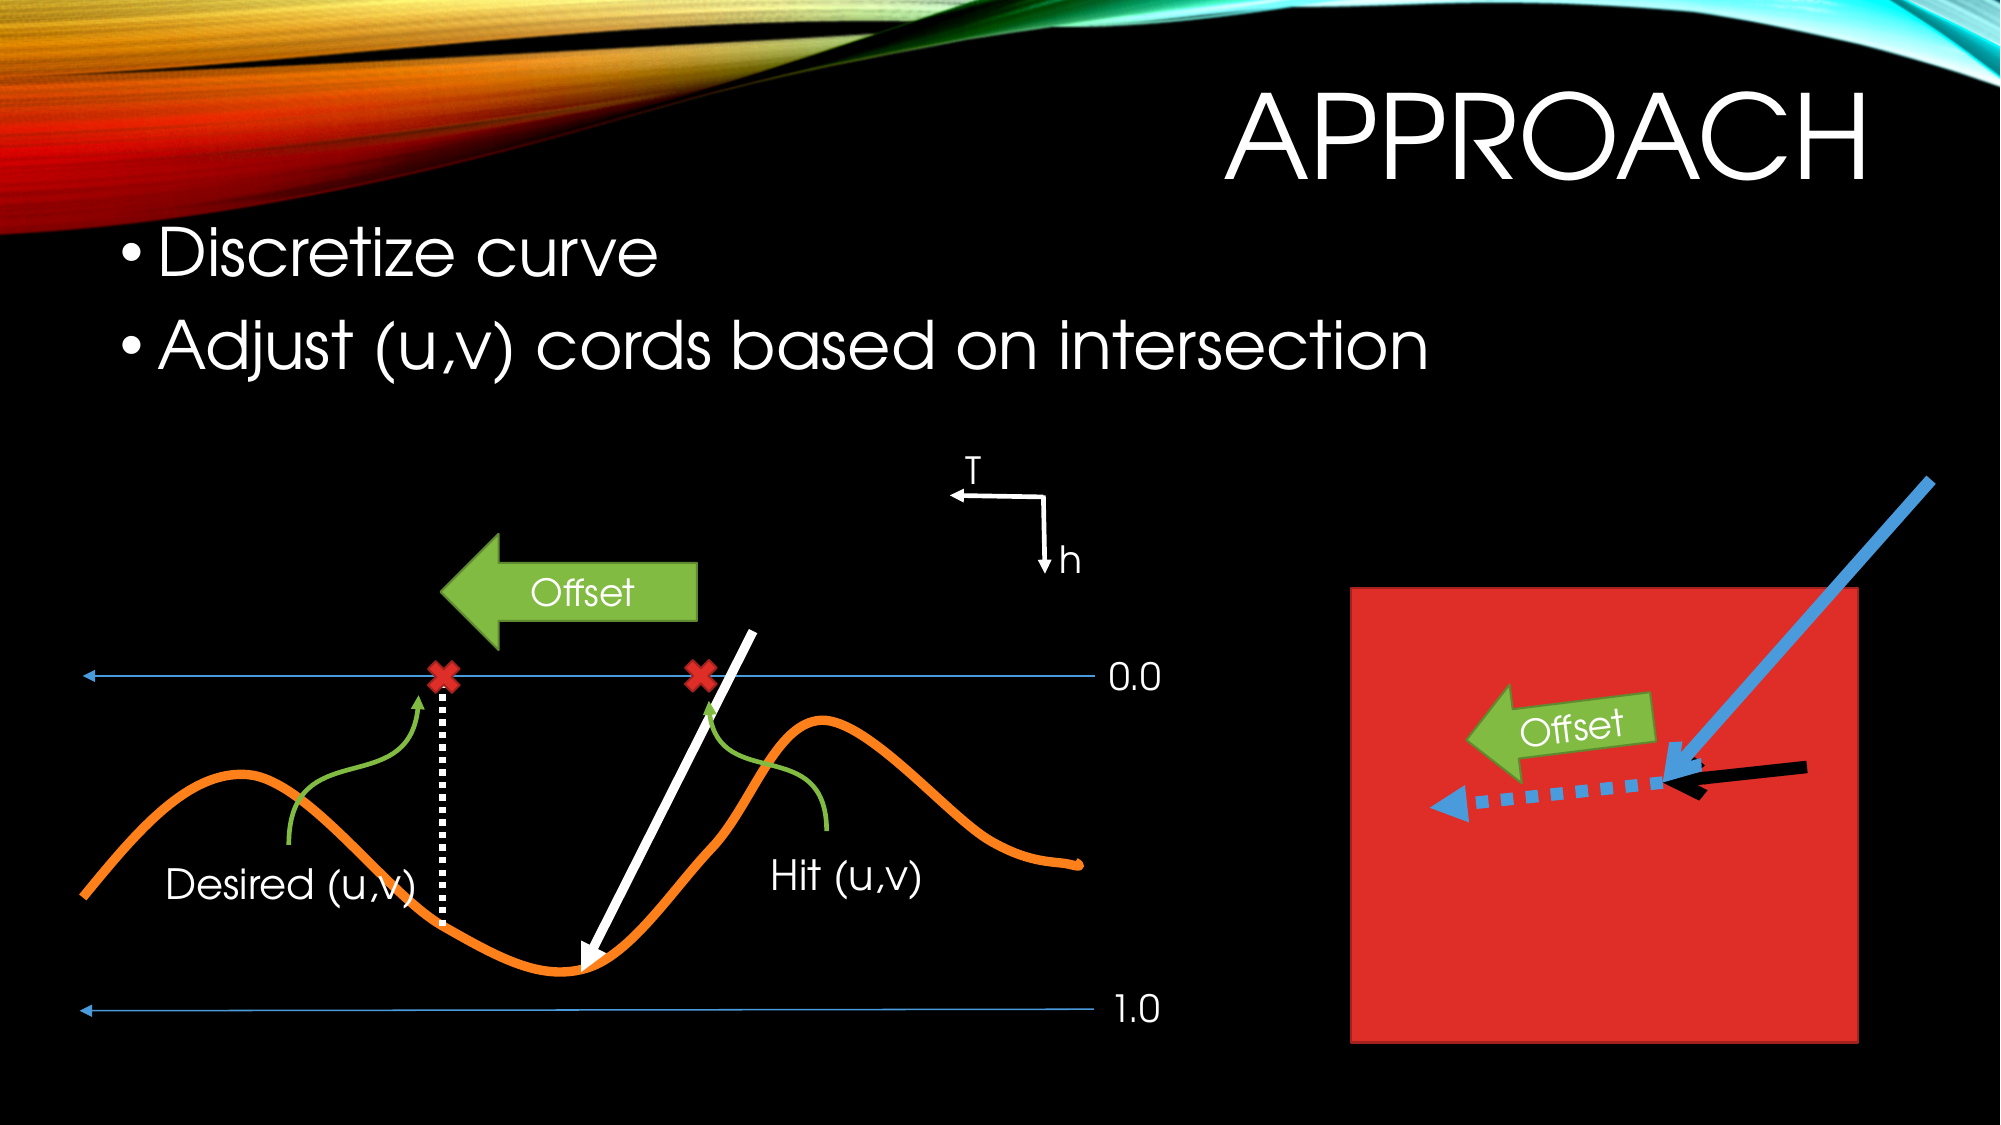

# Approach
Discretize curve
Adjust (u,v) cords based on intersection

T
h
Offset

0.0

Offset

Hit (u,v)
Desired (u,v)
1.0